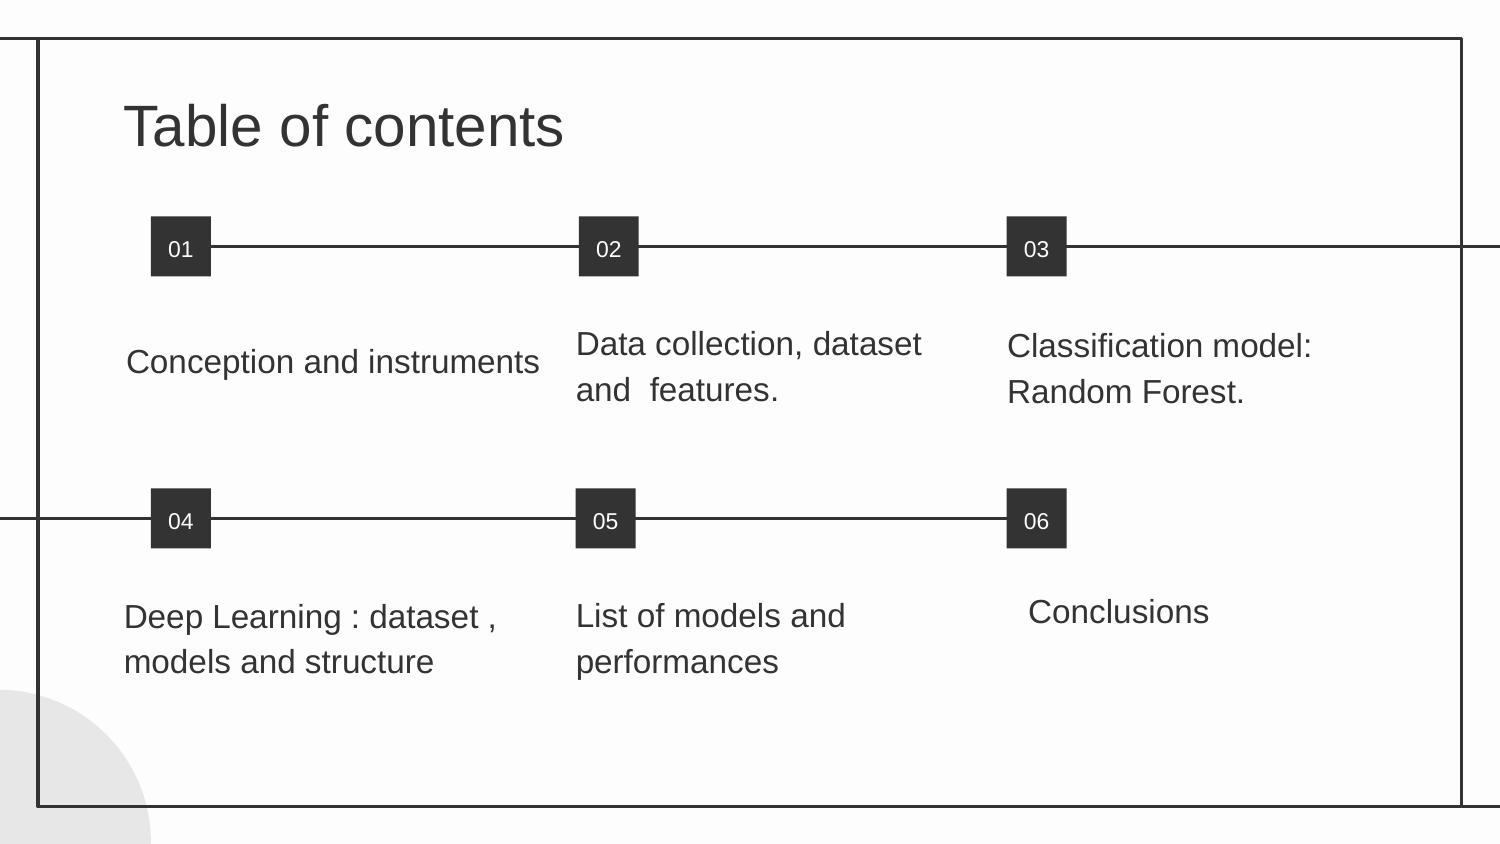

# Table of contents
01
02
03
Conception and instruments
Data collection, dataset and  features.

Classification model: Random Forest.

04
05
06
Conclusions
Deep Learning : dataset ,
models and structure
List of models and performances